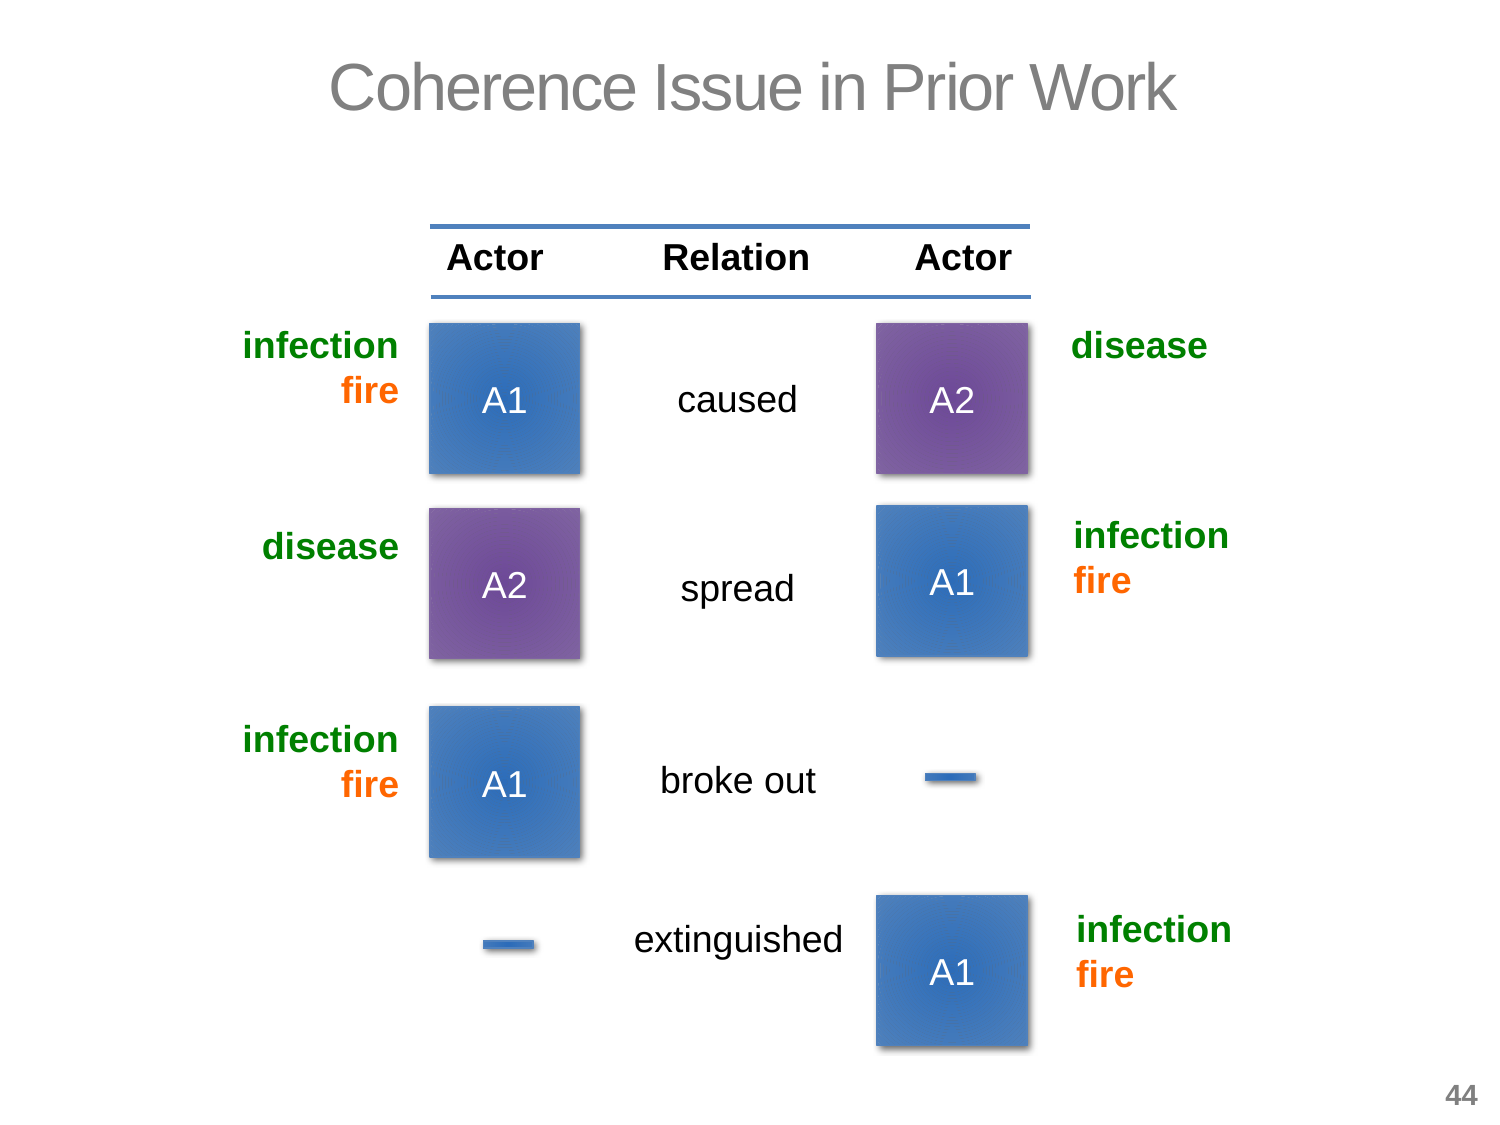

# Coherence Issue in Prior Work
Actor
Actor
Relation
infection
fire
disease
A1
A2
caused
infection
fire
A1
A2
disease
spread
infection
fire
A1
broke out

A1
infection
fire
extinguished

44